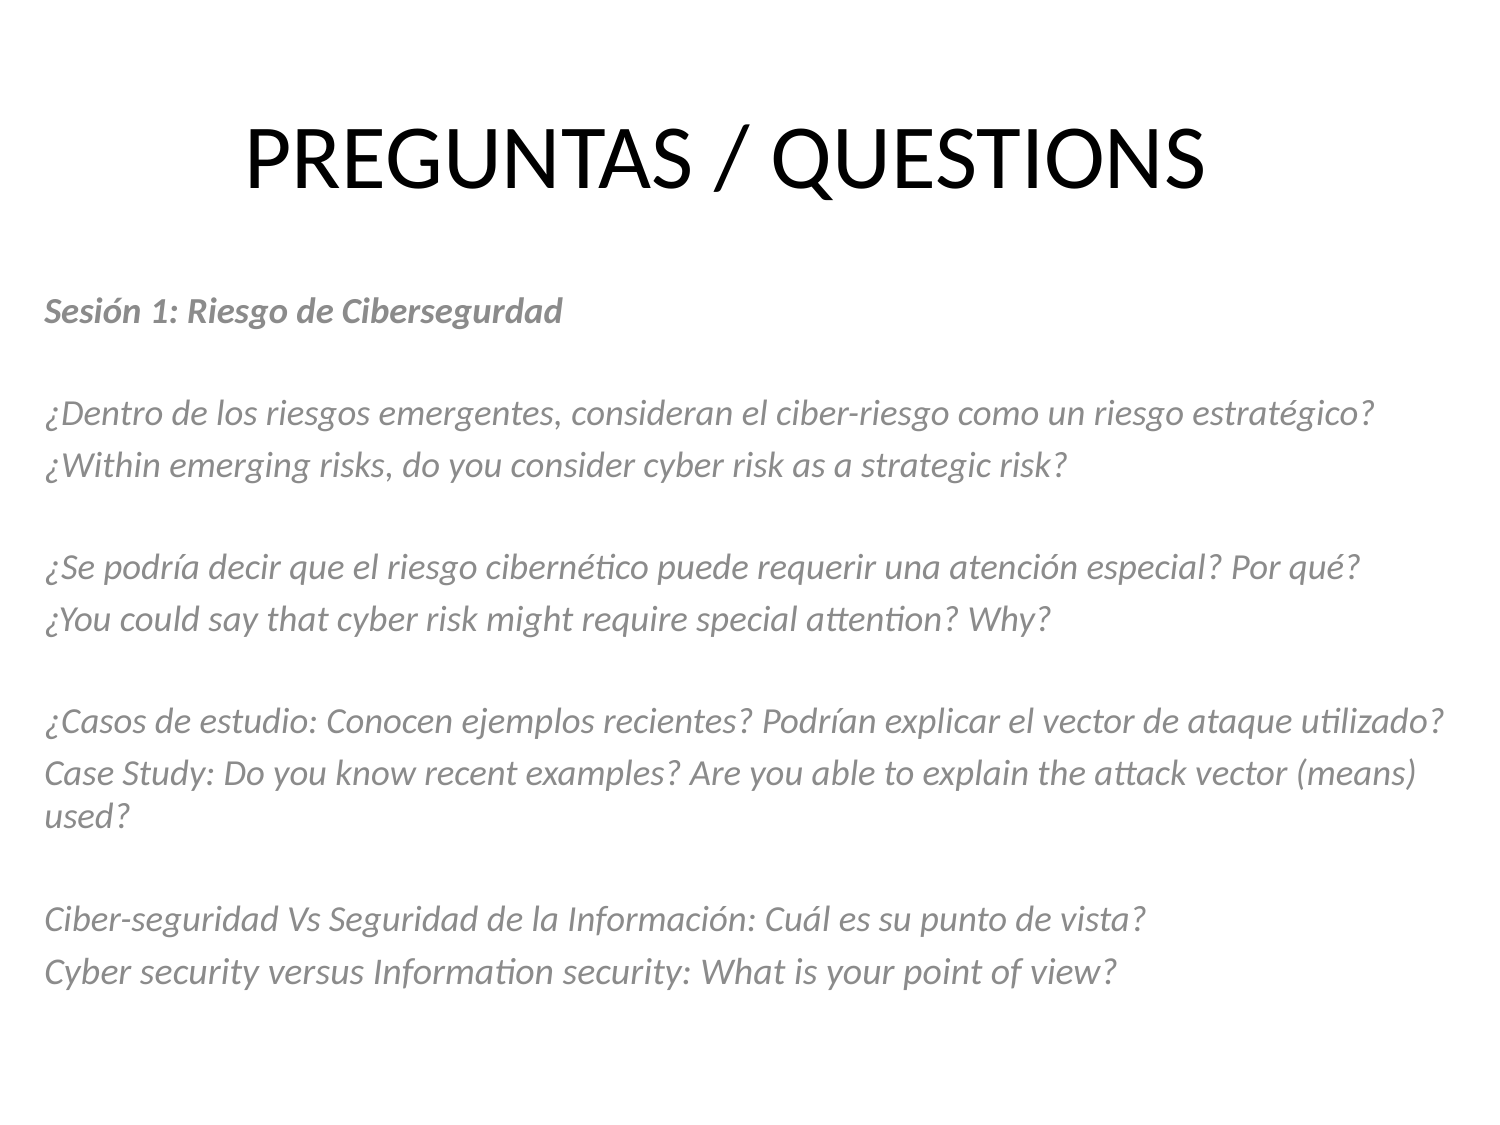

# PREGUNTAS / QUESTIONS
Sesión 1: Riesgo de Cibersegurdad

¿Dentro de los riesgos emergentes, consideran el ciber-riesgo como un riesgo estratégico?
¿Within emerging risks, do you consider cyber risk as a strategic risk?

¿Se podría decir que el riesgo cibernético puede requerir una atención especial? Por qué?
¿You could say that cyber risk might require special attention? Why?

¿Casos de estudio: Conocen ejemplos recientes? Podrían explicar el vector de ataque utilizado?
Case Study: Do you know recent examples? Are you able to explain the attack vector (means) used?

Ciber-seguridad Vs Seguridad de la Información: Cuál es su punto de vista?
Cyber security versus Information security: What is your point of view?